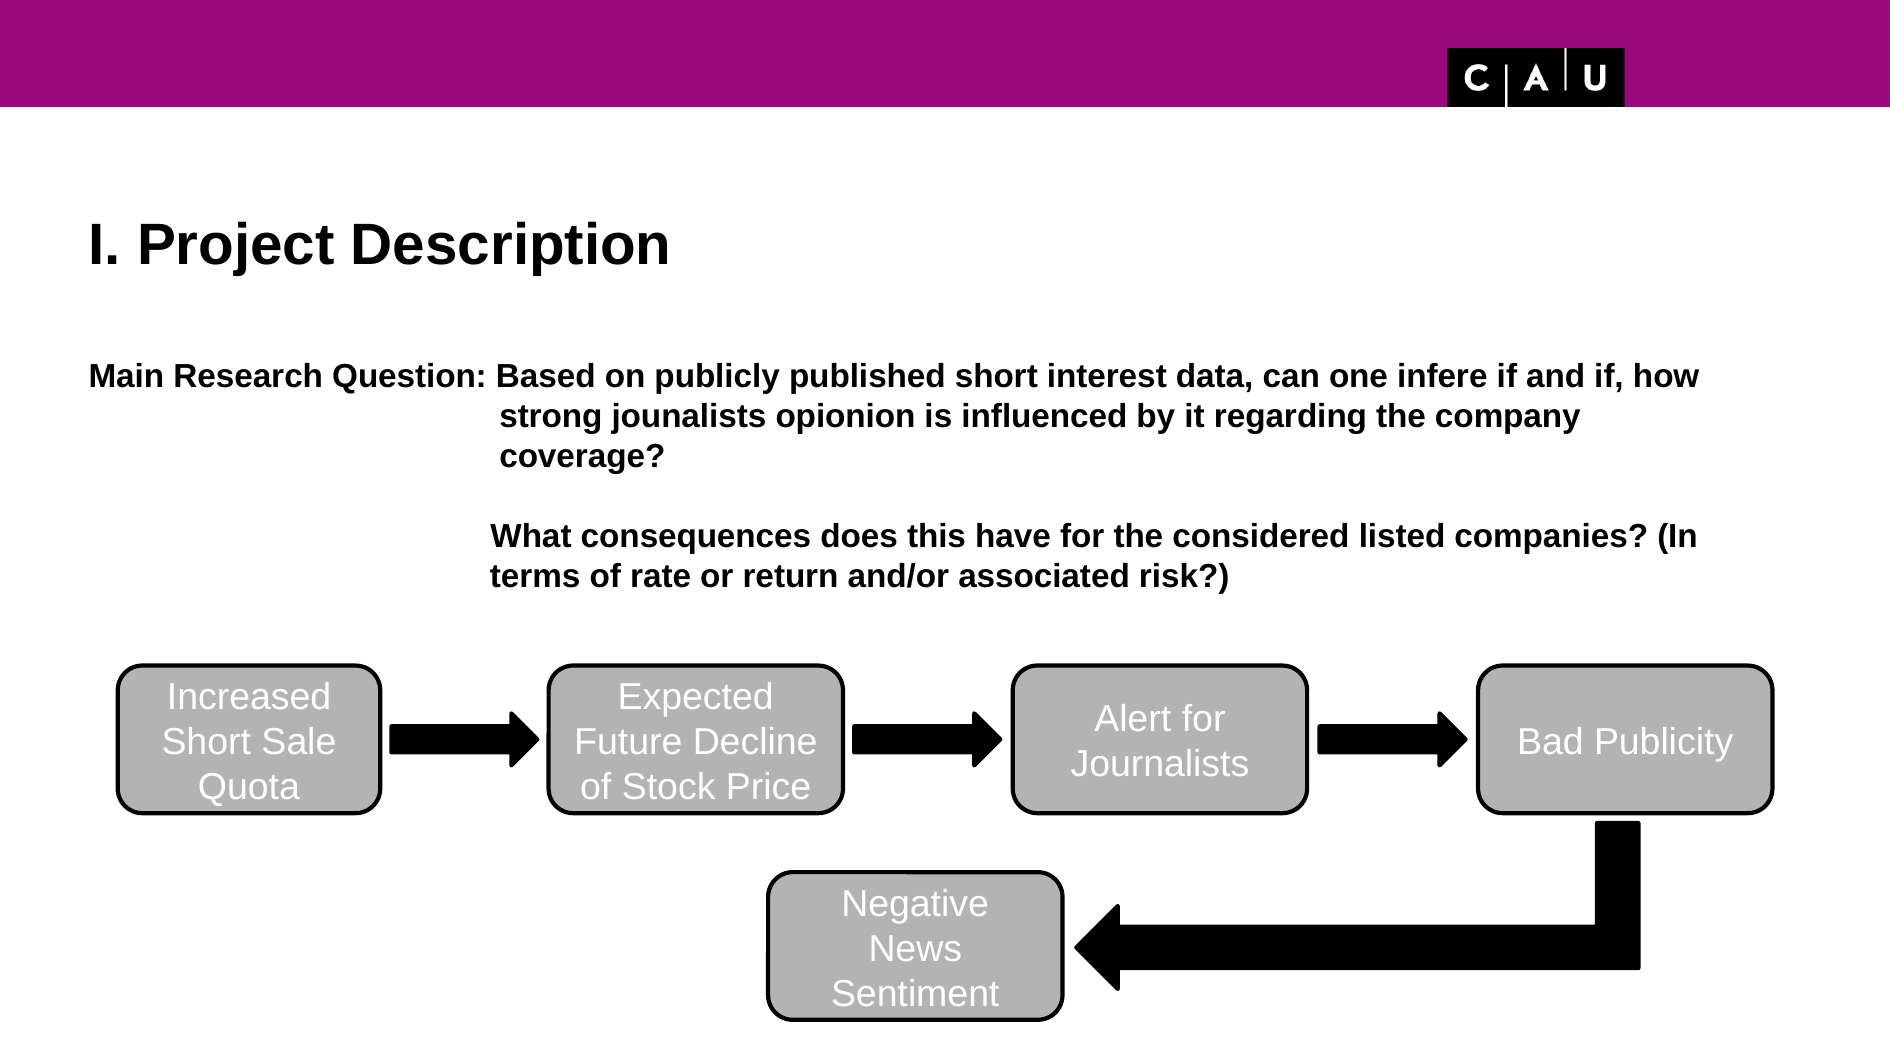

I. Project Description

Main Research Question: Based on publicly published short interest data, can one infere if and if, how 			            strong jounalists opionion is influenced by it regarding the company 			            coverage?

		           What consequences does this have for the considered listed companies? (In 			           terms of rate or return and/or associated risk?)

Expected Future Decline of Stock Price
Alert for Journalists
Bad Publicity
Increased Short Sale Quota

Negative News Sentiment